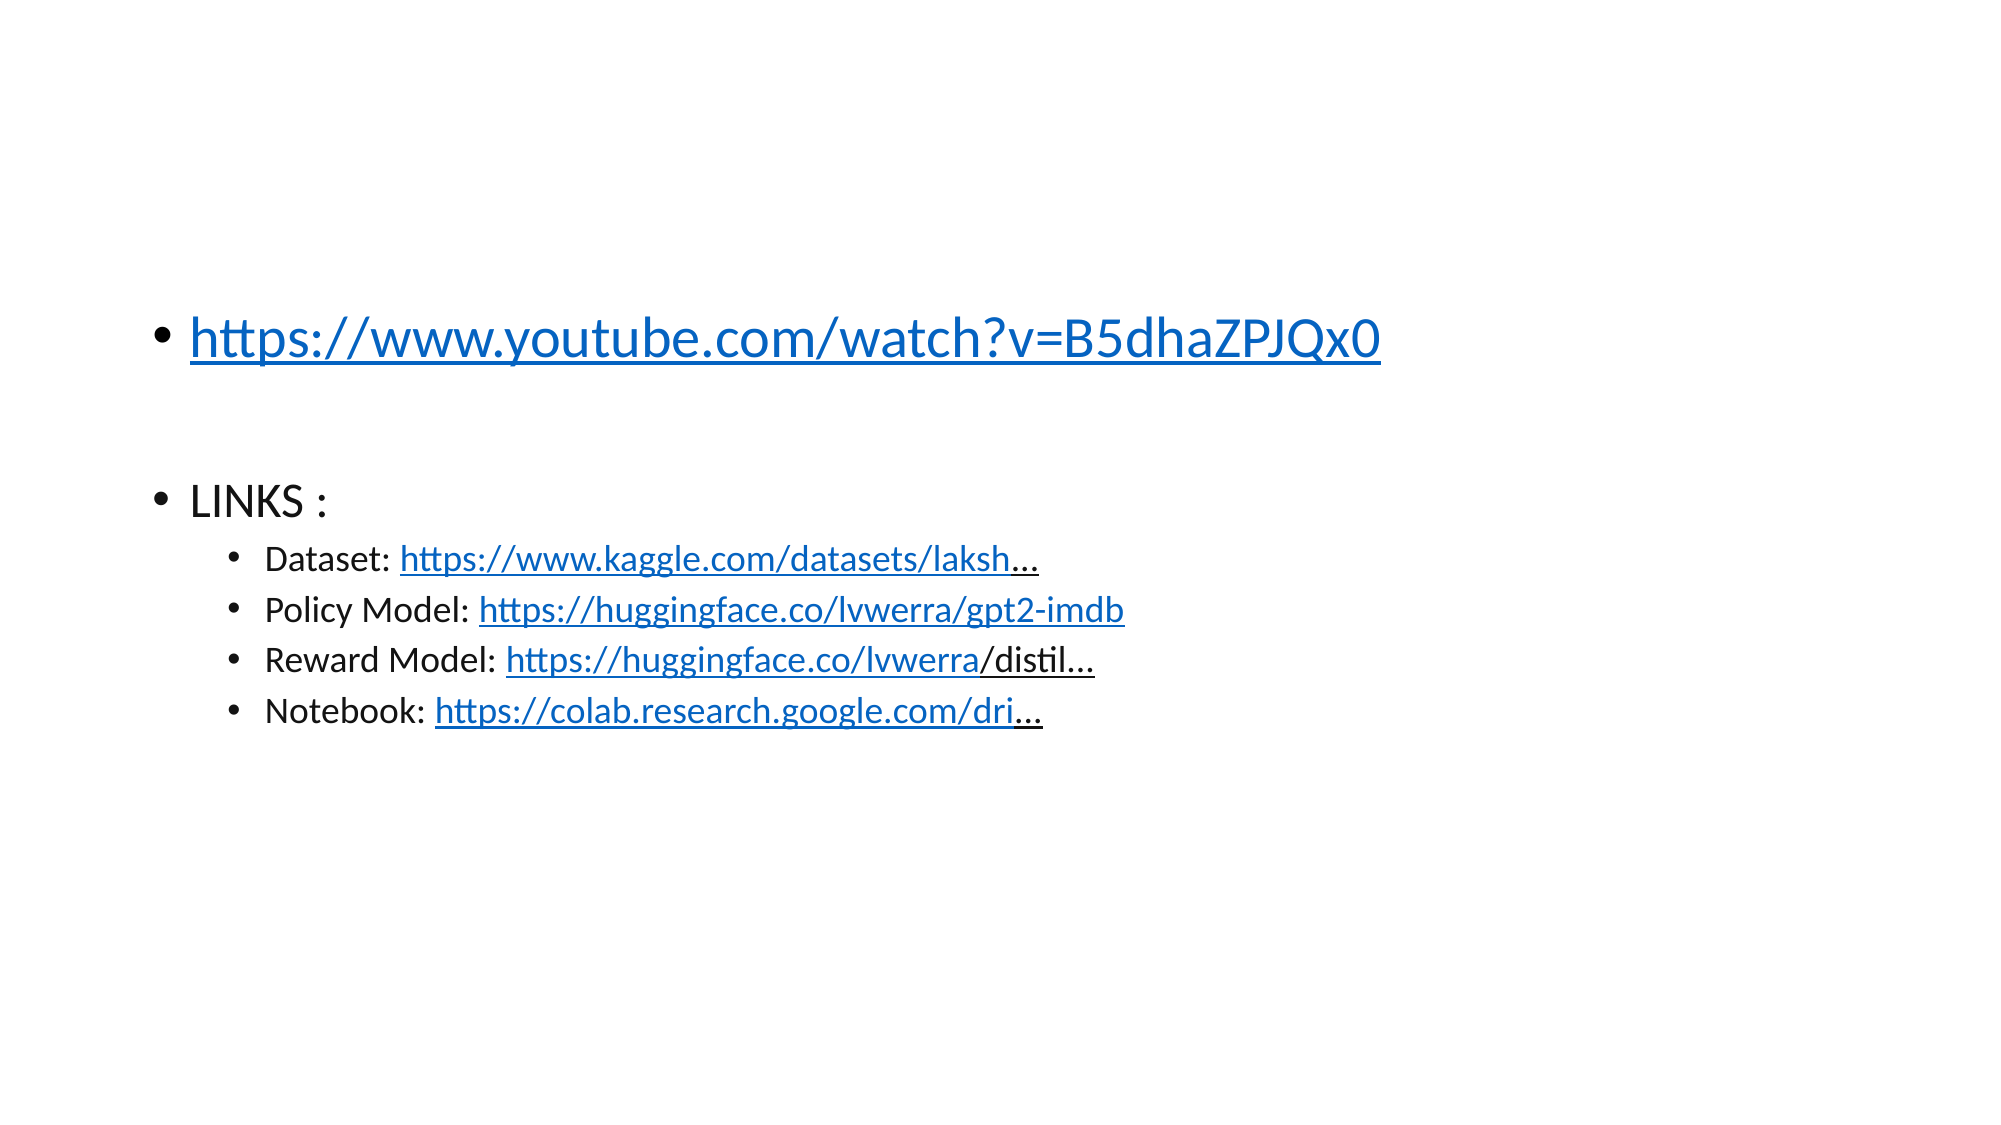

https://www.youtube.com/watch?v=B5dhaZPJQx0

LINKS :
Dataset: https://www.kaggle.com/datasets/laksh...
Policy Model: https://huggingface.co/lvwerra/gpt2-imdb
Reward Model: https://huggingface.co/lvwerra/distil...
Notebook: https://colab.research.google.com/dri...